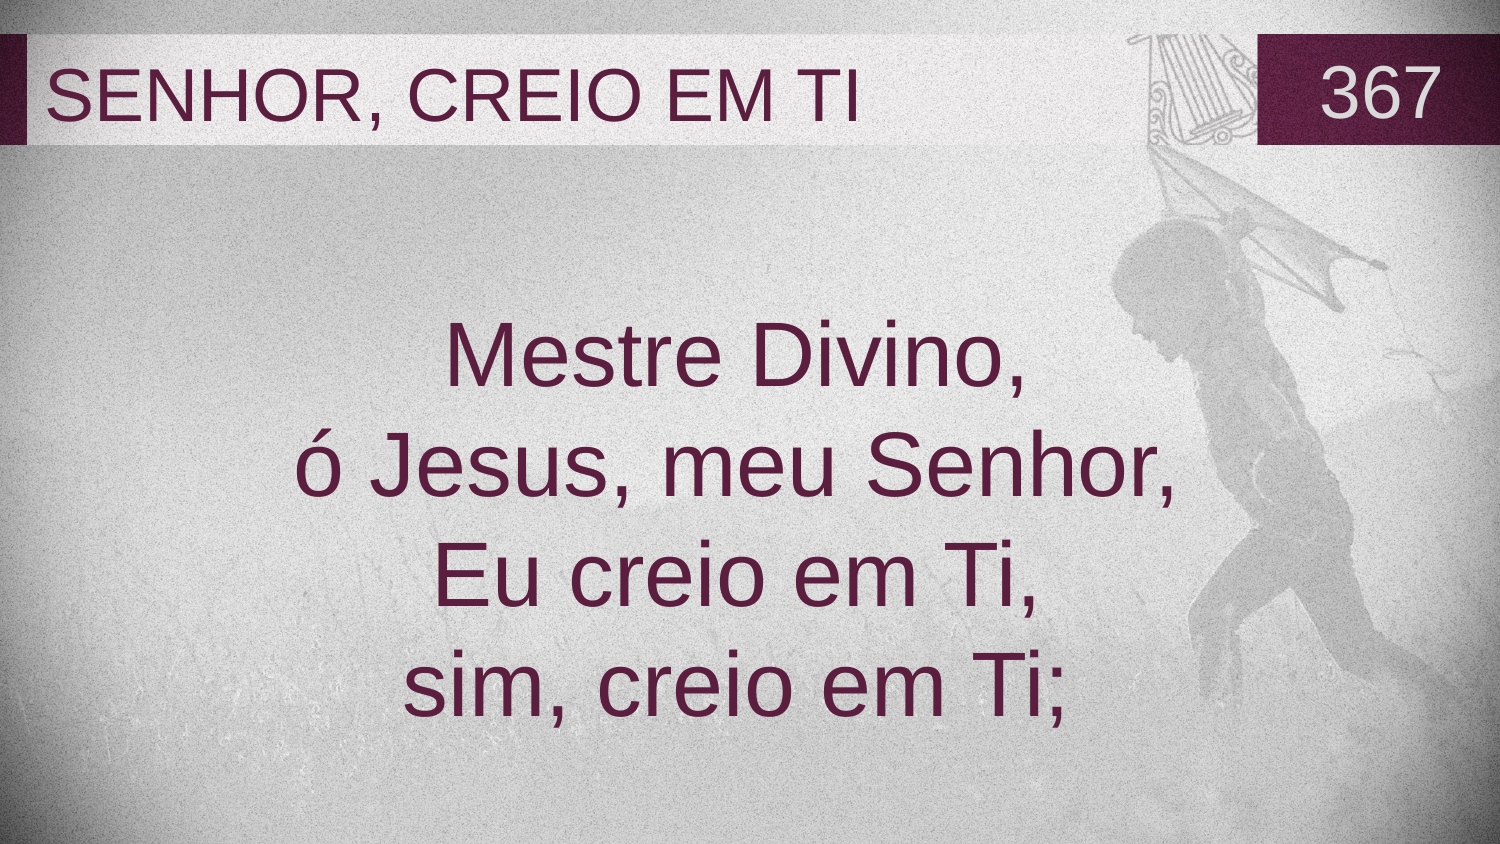

# SENHOR, CREIO EM TI
367
Mestre Divino,
ó Jesus, meu Senhor,
Eu creio em Ti,
sim, creio em Ti;